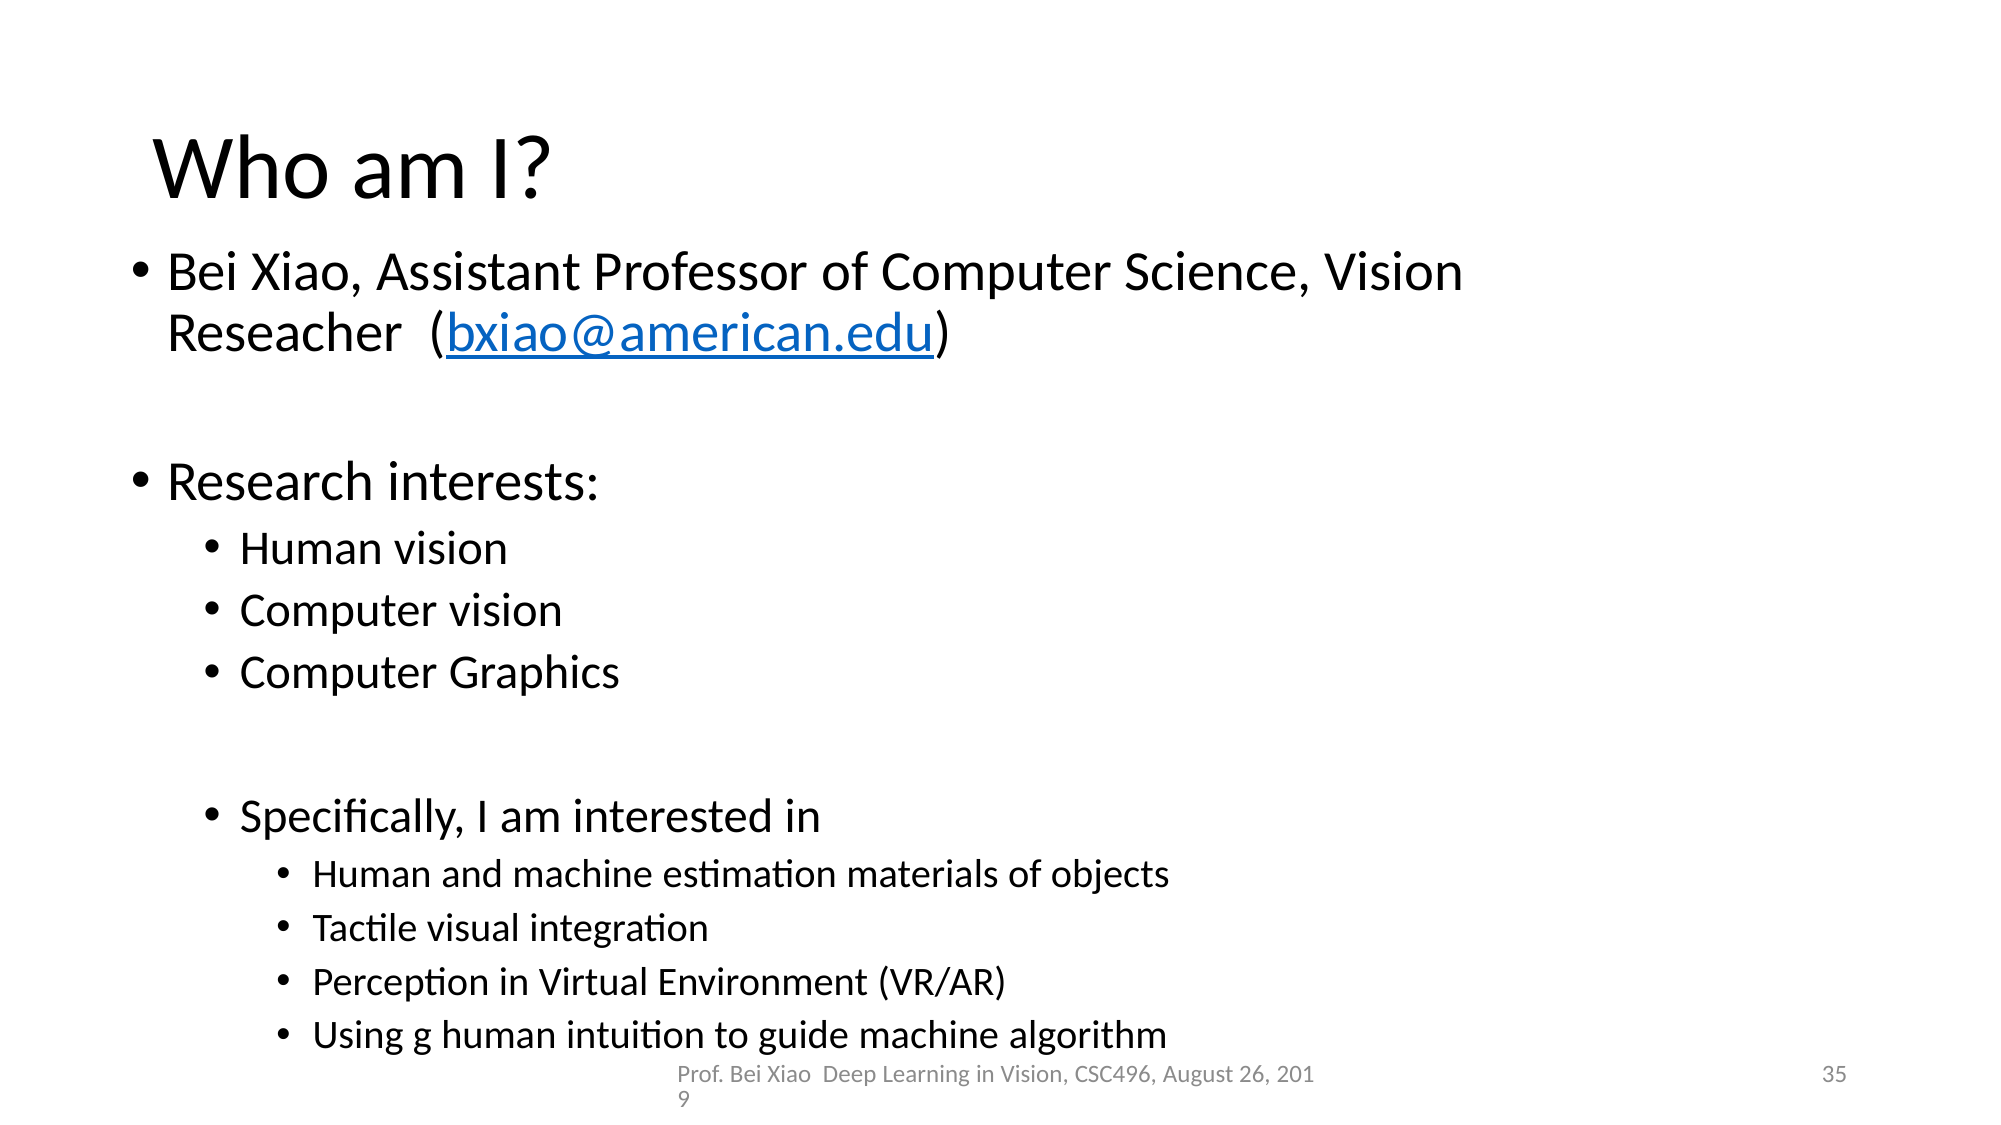

# Who am I?
Bei Xiao, Assistant Professor of Computer Science, Vision Reseacher  (bxiao@american.edu)
Research interests:
Human vision
Computer vision
Computer Graphics

Specifically, I am interested in
Human and machine estimation materials of objects
Tactile visual integration
Perception in Virtual Environment (VR/AR)
Using g human intuition to guide machine algorithm
Prof. Bei Xiao  Deep Learning in Vision, CSC496, August 26, 2019
35